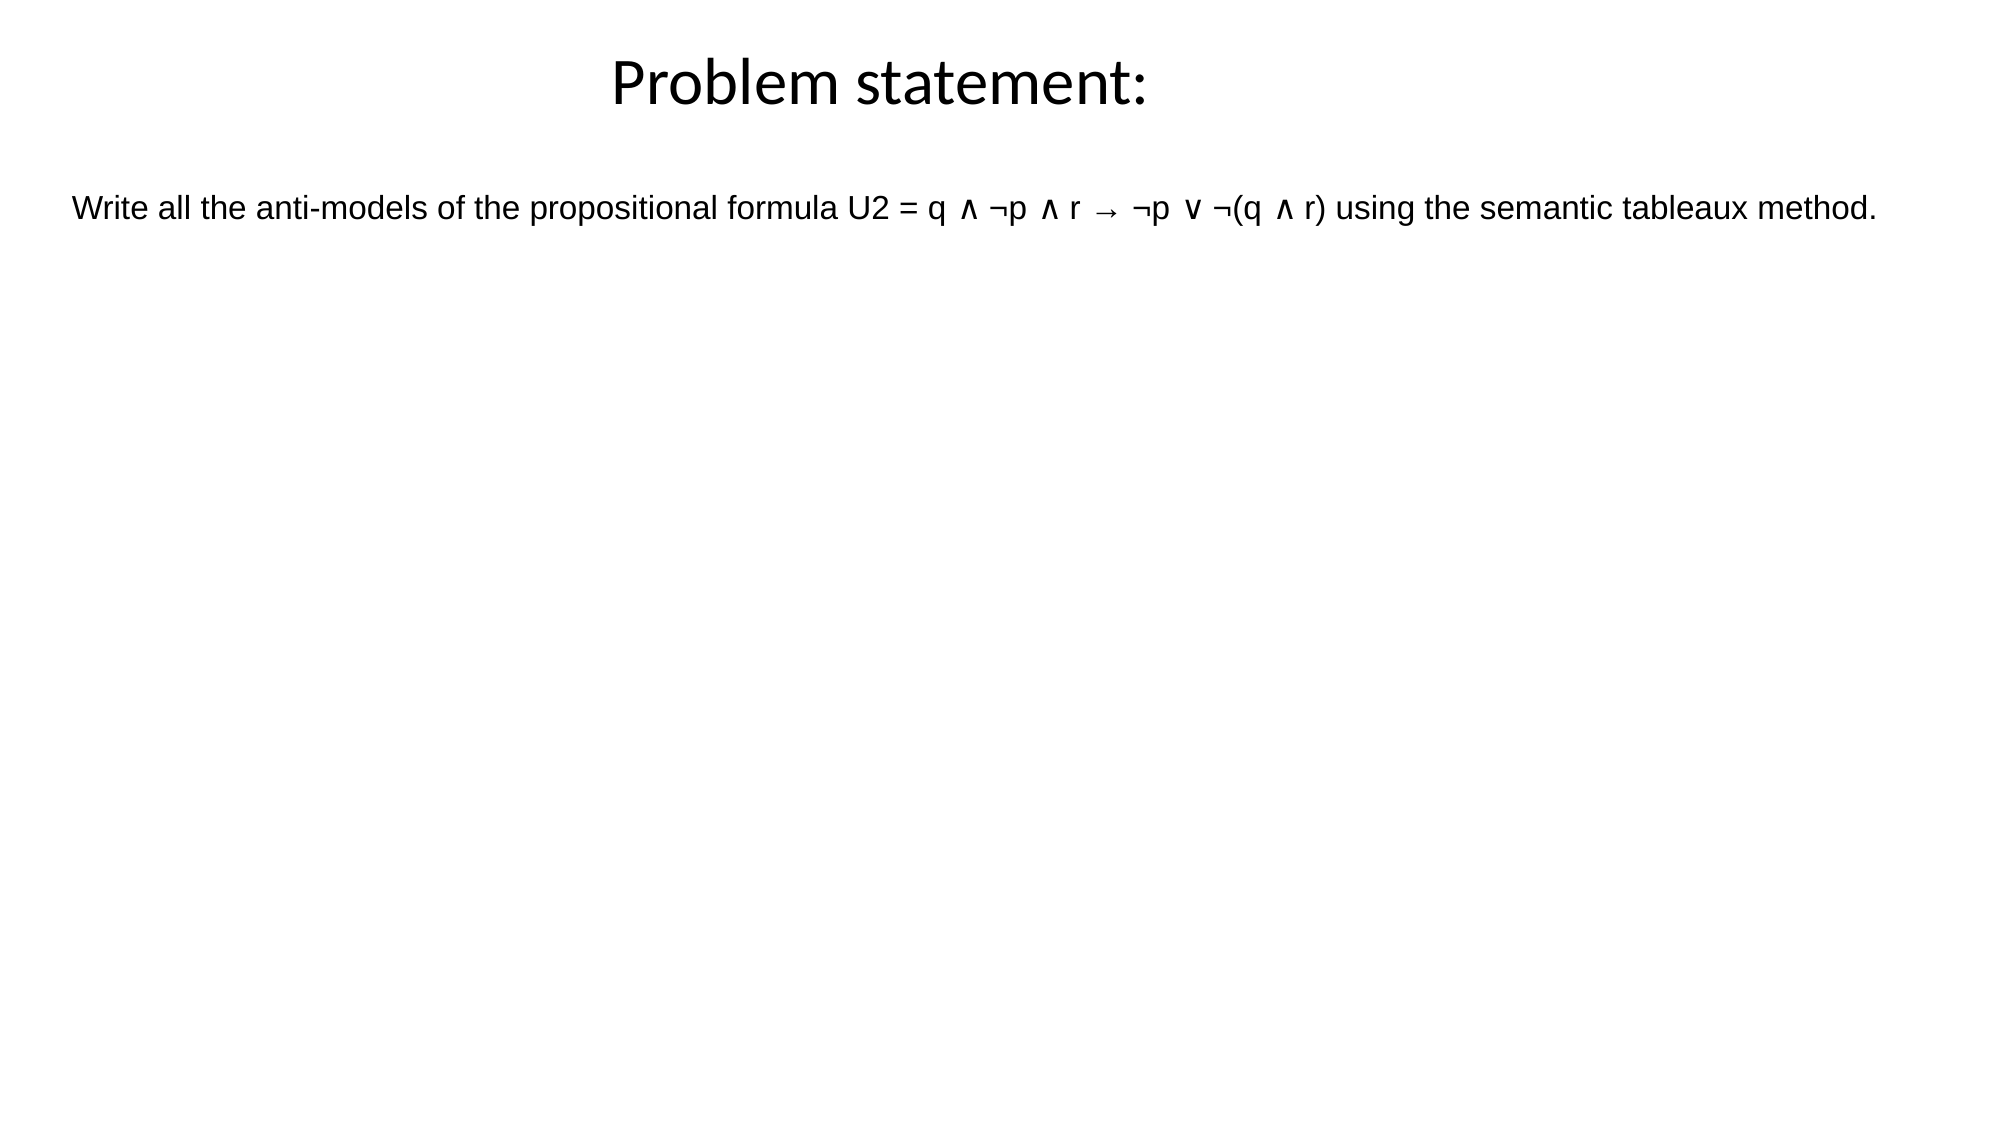

# Problem statement: Write all the anti-models of the propositional formula U2 = q ∧ ¬p ∧ r → ¬p ∨ ¬(q ∧ r) using the semantic tableaux method.